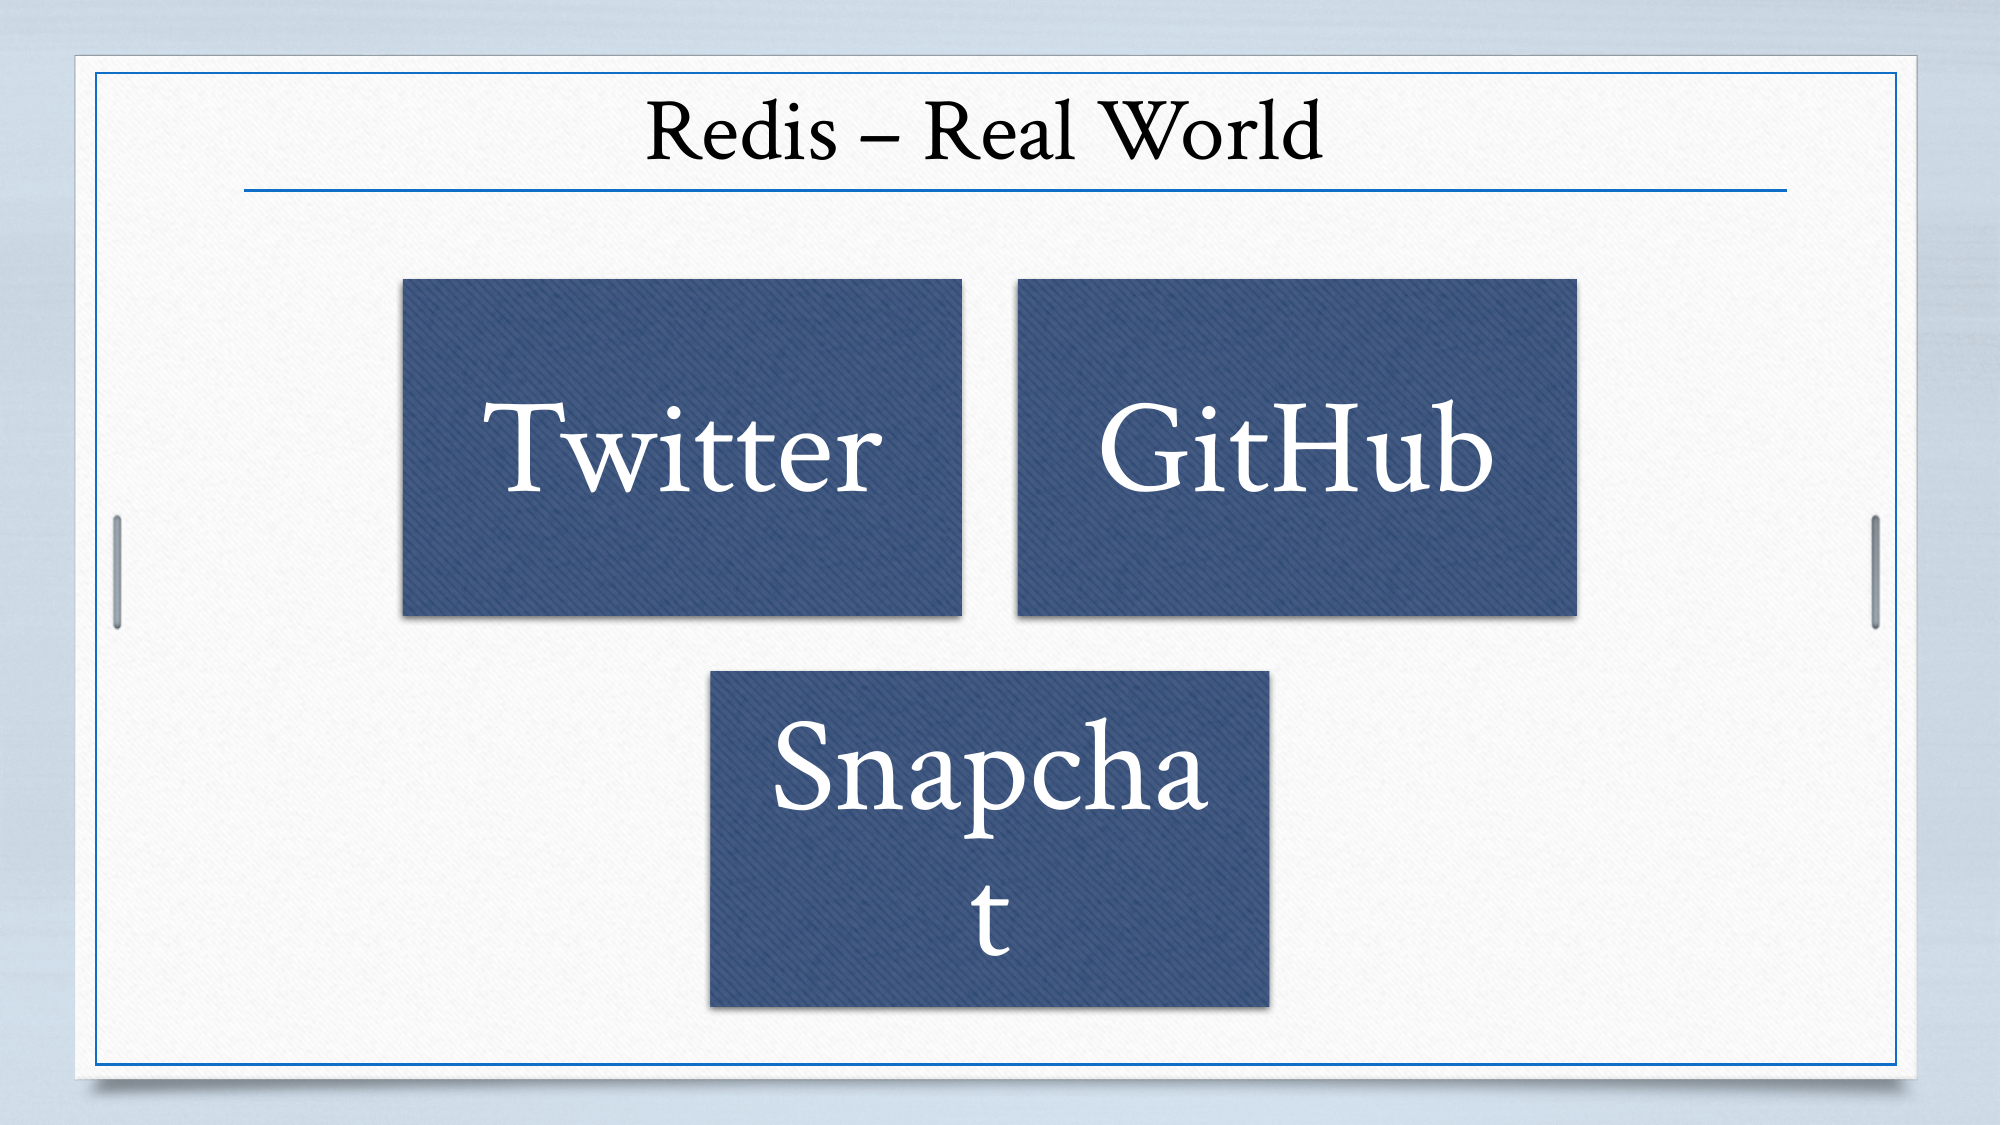

# Redis – Real World
Twitter
GitHub
Snapchat